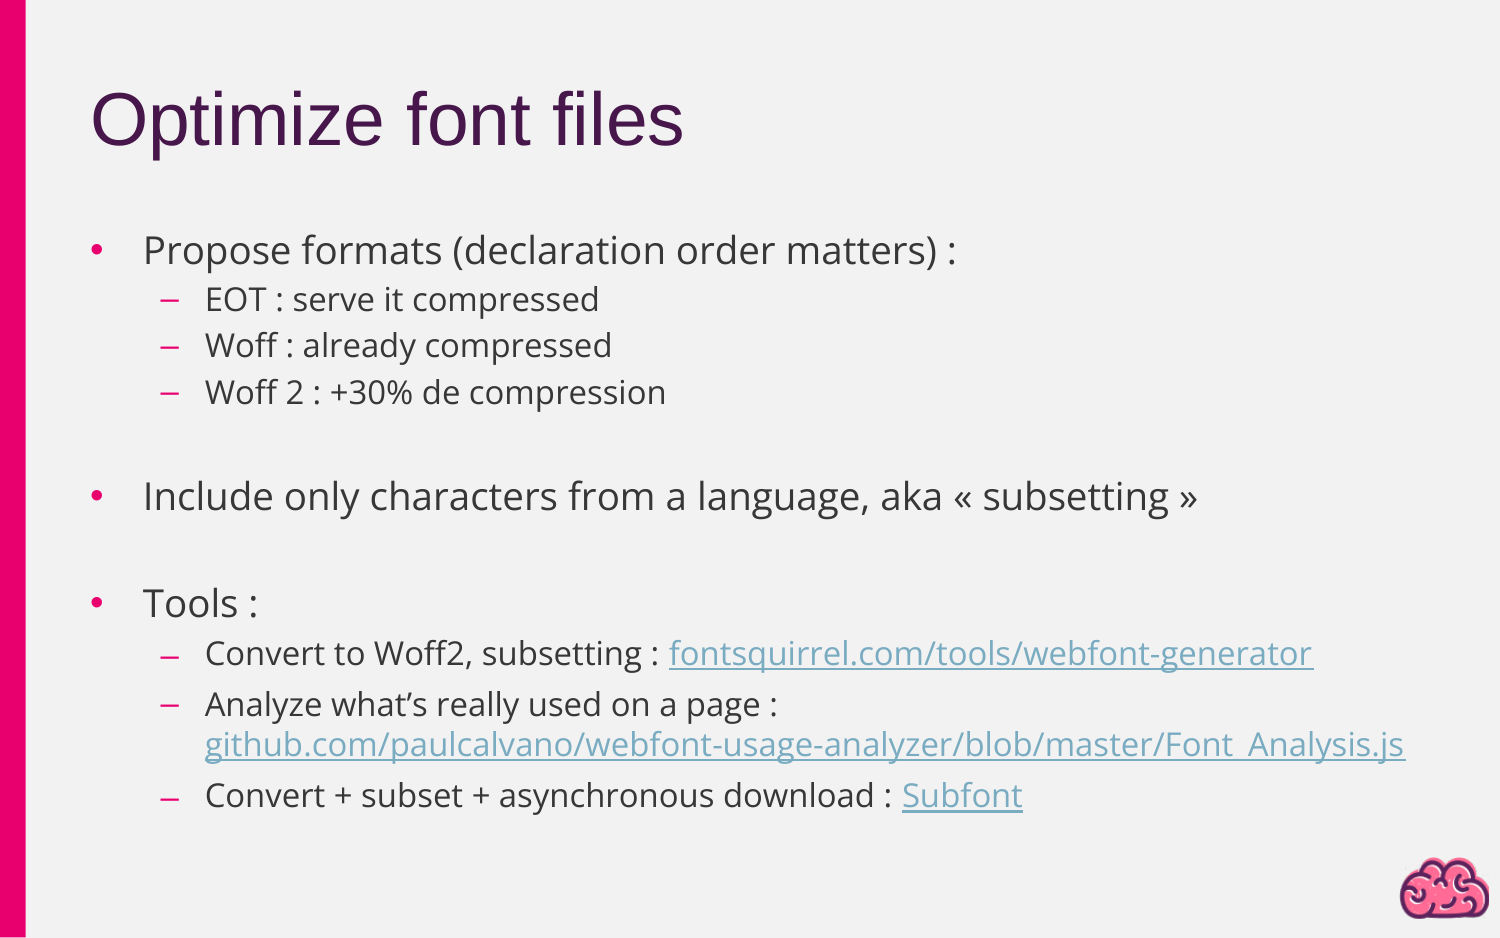

# Optimize font files
Propose formats (declaration order matters) :
EOT : serve it compressed
Woff : already compressed
Woff 2 : +30% de compression

Include only characters from a language, aka « subsetting »

Tools :
Convert to Woff2, subsetting : fontsquirrel.com/tools/webfont-generator
Analyze what’s really used on a page : github.com/paulcalvano/webfont-usage-analyzer/blob/master/Font_Analysis.js
Convert + subset + asynchronous download : Subfont